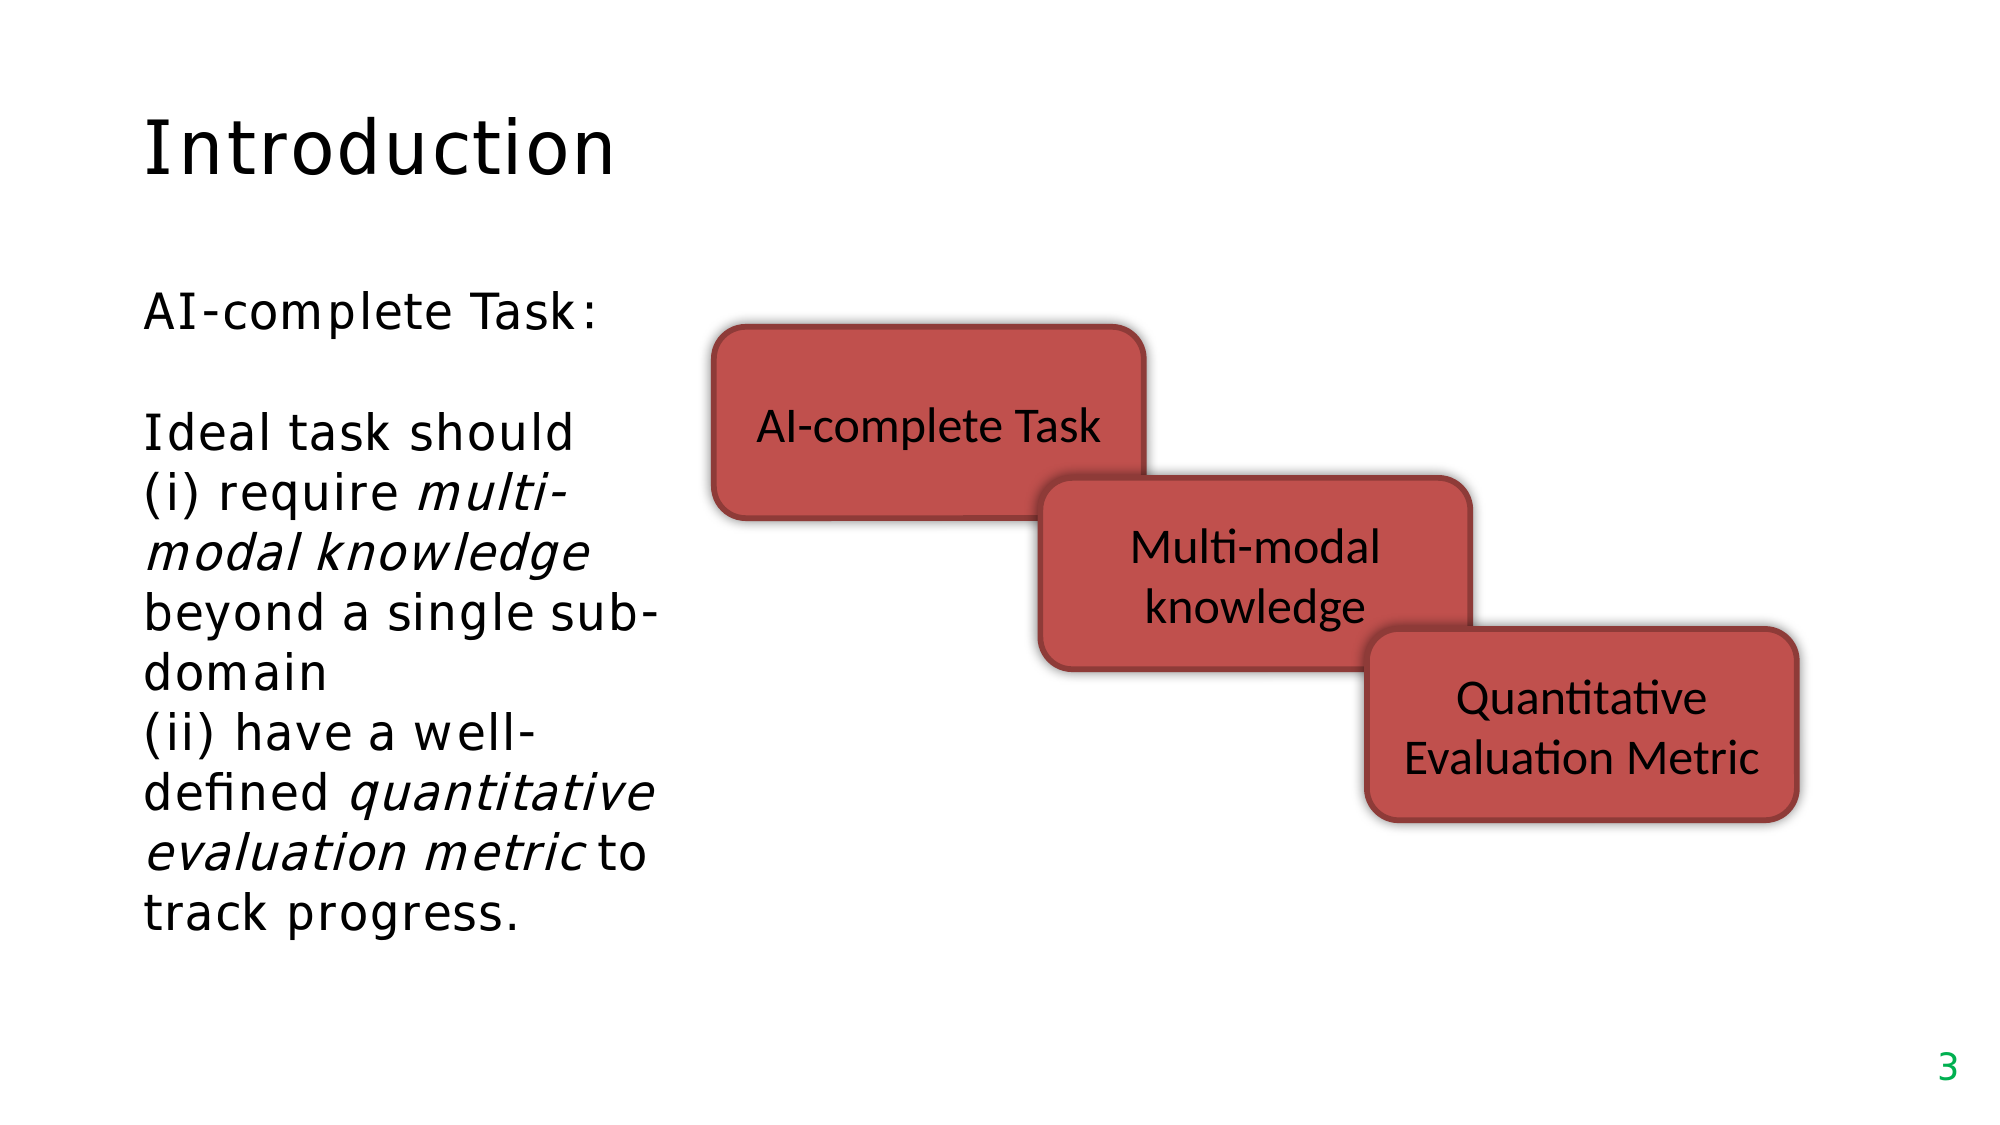

#
Introduction
AI-complete Task:

Ideal task should
(i) require multi-modal knowledge beyond a single sub-domain
(ii) have a well-defined quantitative evaluation metric to track progress.
AI-complete Task
Multi-modal knowledge
Quantitative Evaluation Metric
3